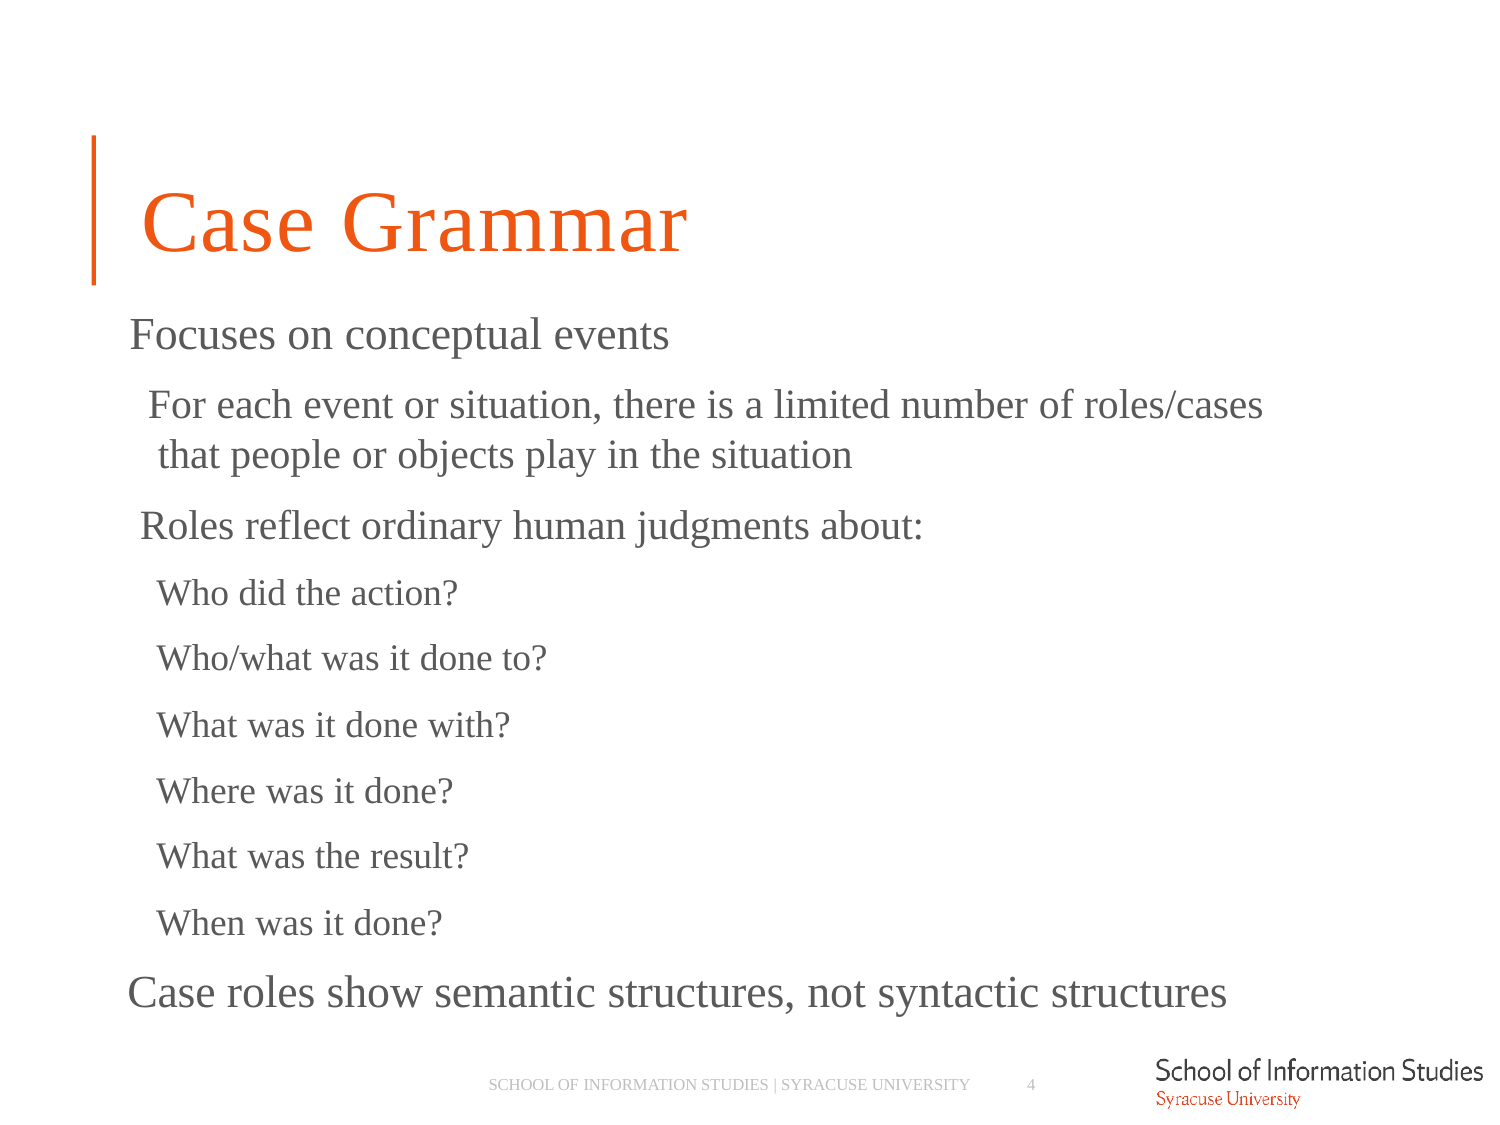

# Case Grammar
Focuses on conceptual events
­ For each event or situation, there is a limited number of roles/cases  that people or objects play in the situation
­ Roles reflect ordinary human judgments about:
­ Who did the action?
­ Who/what was it done to?
­ What was it done with?
­ Where was it done?
­ What was the result?
­ When was it done?
Case roles show semantic structures, not syntactic structures
SCHOOL OF INFORMATION STUDIES | SYRACUSE UNIVERSITY
4